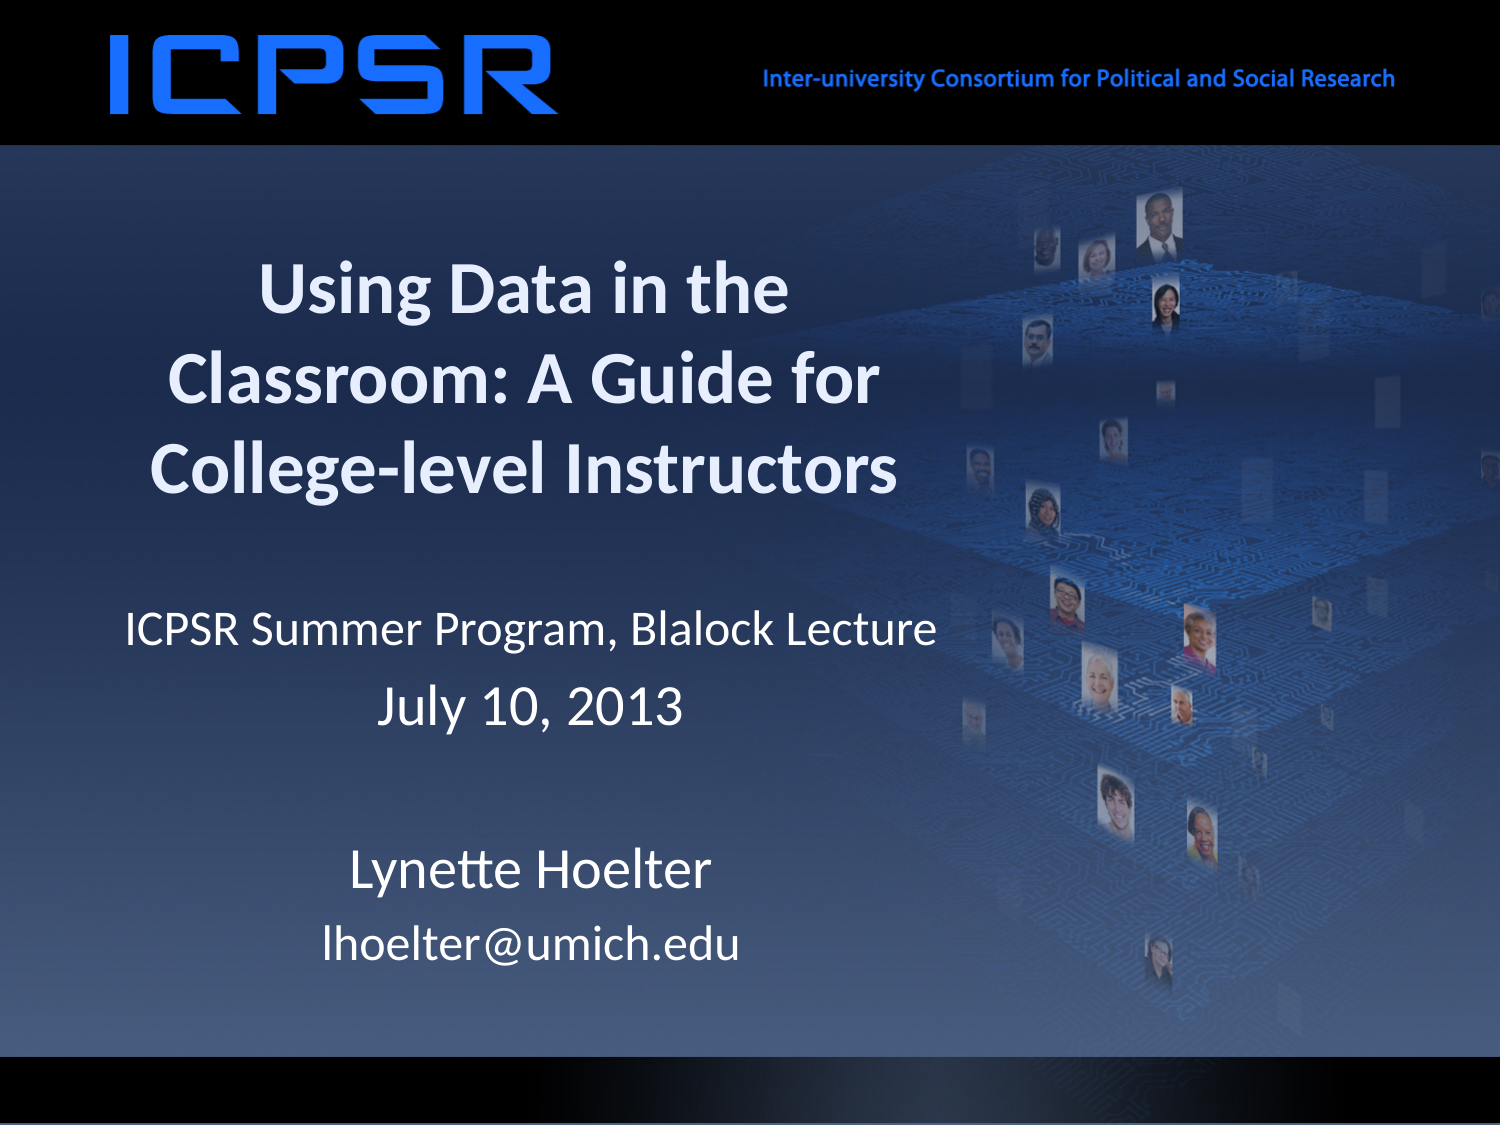

# Using Data in the Classroom: A Guide for College-level Instructors
ICPSR Summer Program, Blalock Lecture
July 10, 2013

Lynette Hoelter
lhoelter@umich.edu